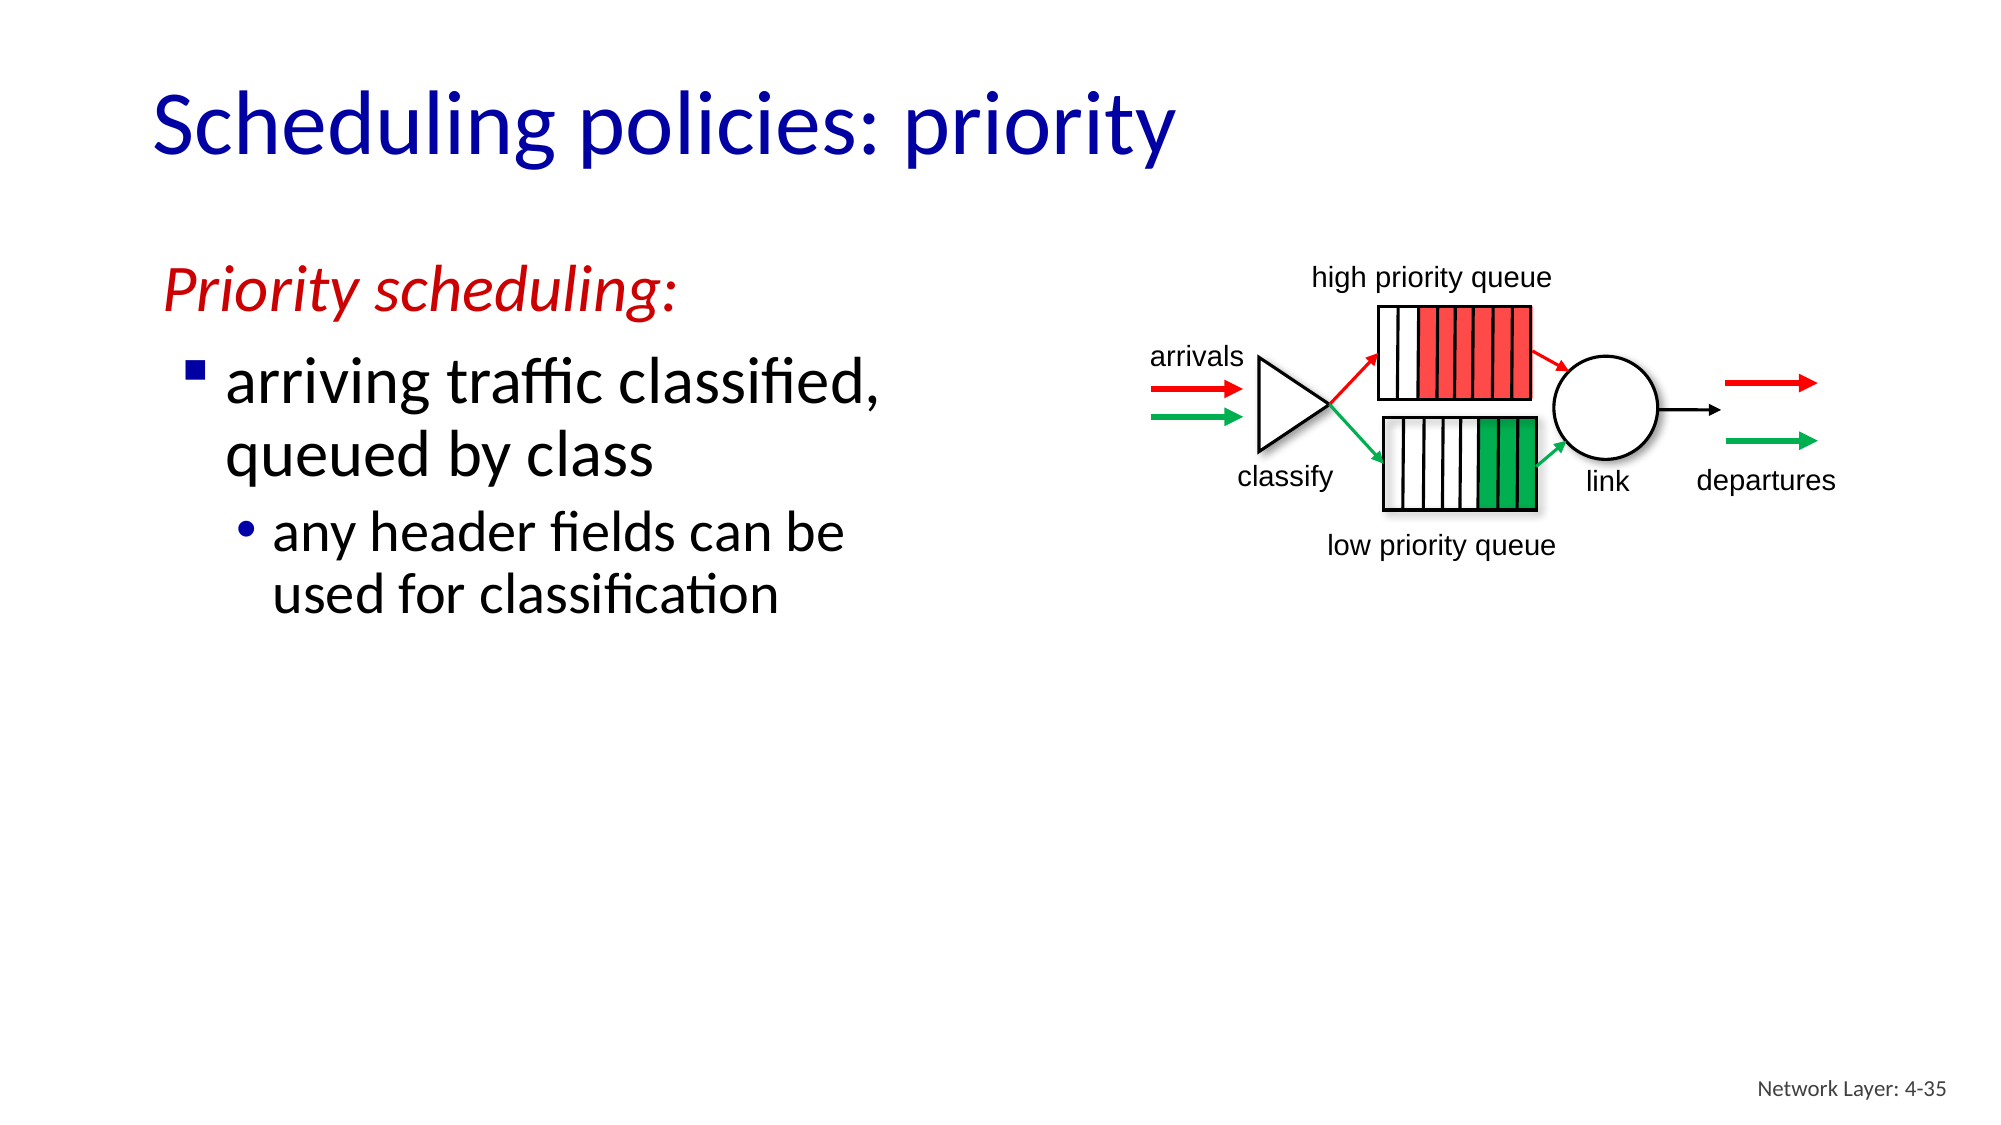

# Scheduling policies: priority
Priority scheduling:
arriving traffic classified, queued by class
any header fields can be used for classification
high priority queue

arrivals

classify
departures
link

low priority queue
Network Layer: 4-35